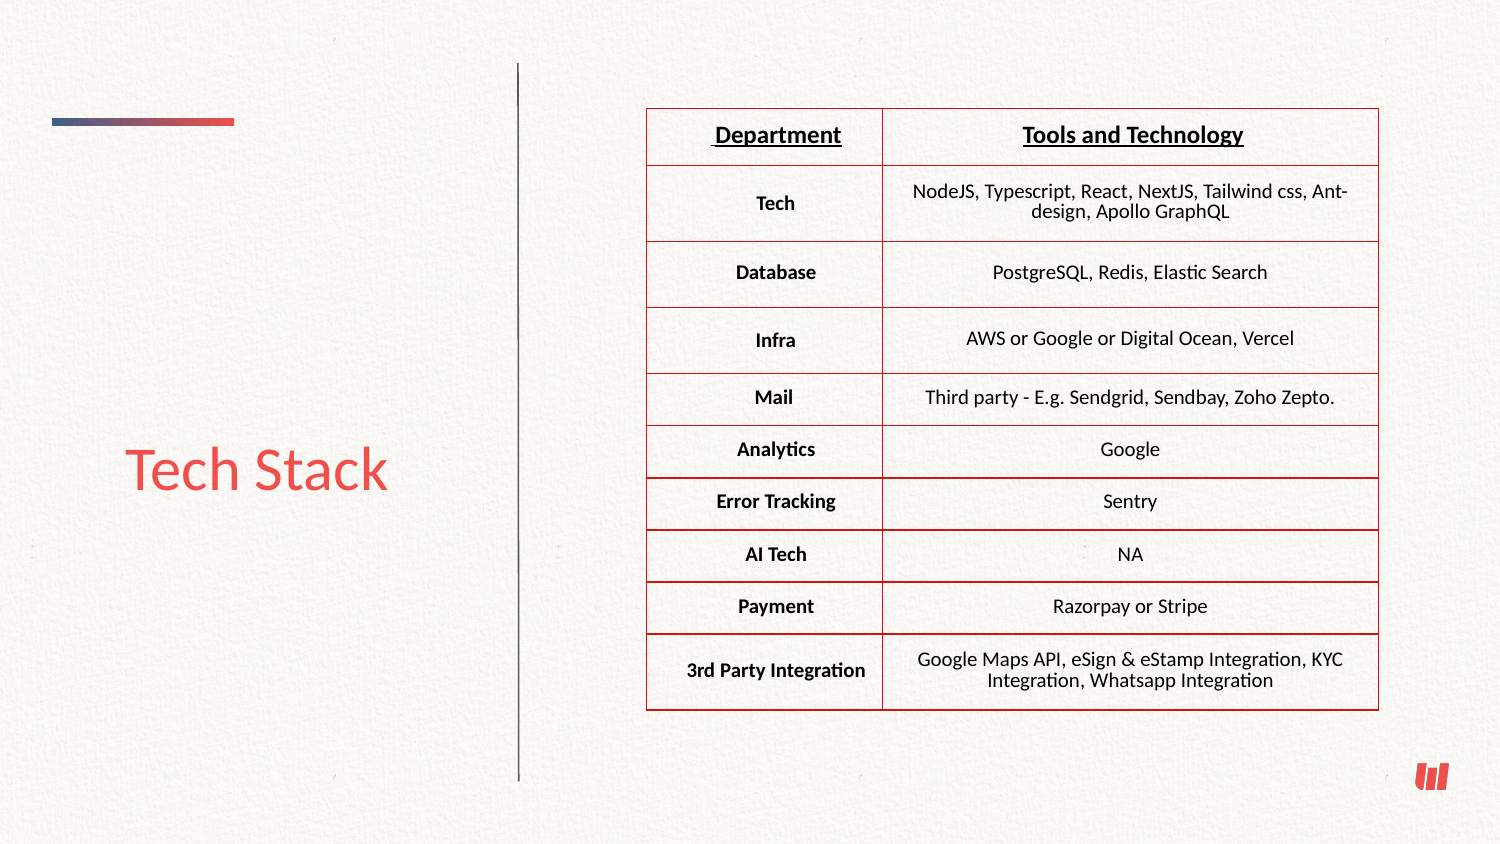

| Department | Tools and Technology |
| --- | --- |
| Tech | NodeJS, Typescript, React, NextJS, Tailwind css, Ant-design, Apollo GraphQL |
| Database | PostgreSQL, Redis, Elastic Search |
| Infra | AWS or Google or Digital Ocean, Vercel |
| Mail | Third party - E.g. Sendgrid, Sendbay, Zoho Zepto. |
| Analytics | Google |
| Error Tracking | Sentry |
| AI Tech | NA |
| Payment | Razorpay or Stripe |
| 3rd Party Integration | Google Maps API, eSign & eStamp Integration, KYC Integration, Whatsapp Integration |

Tech Stack